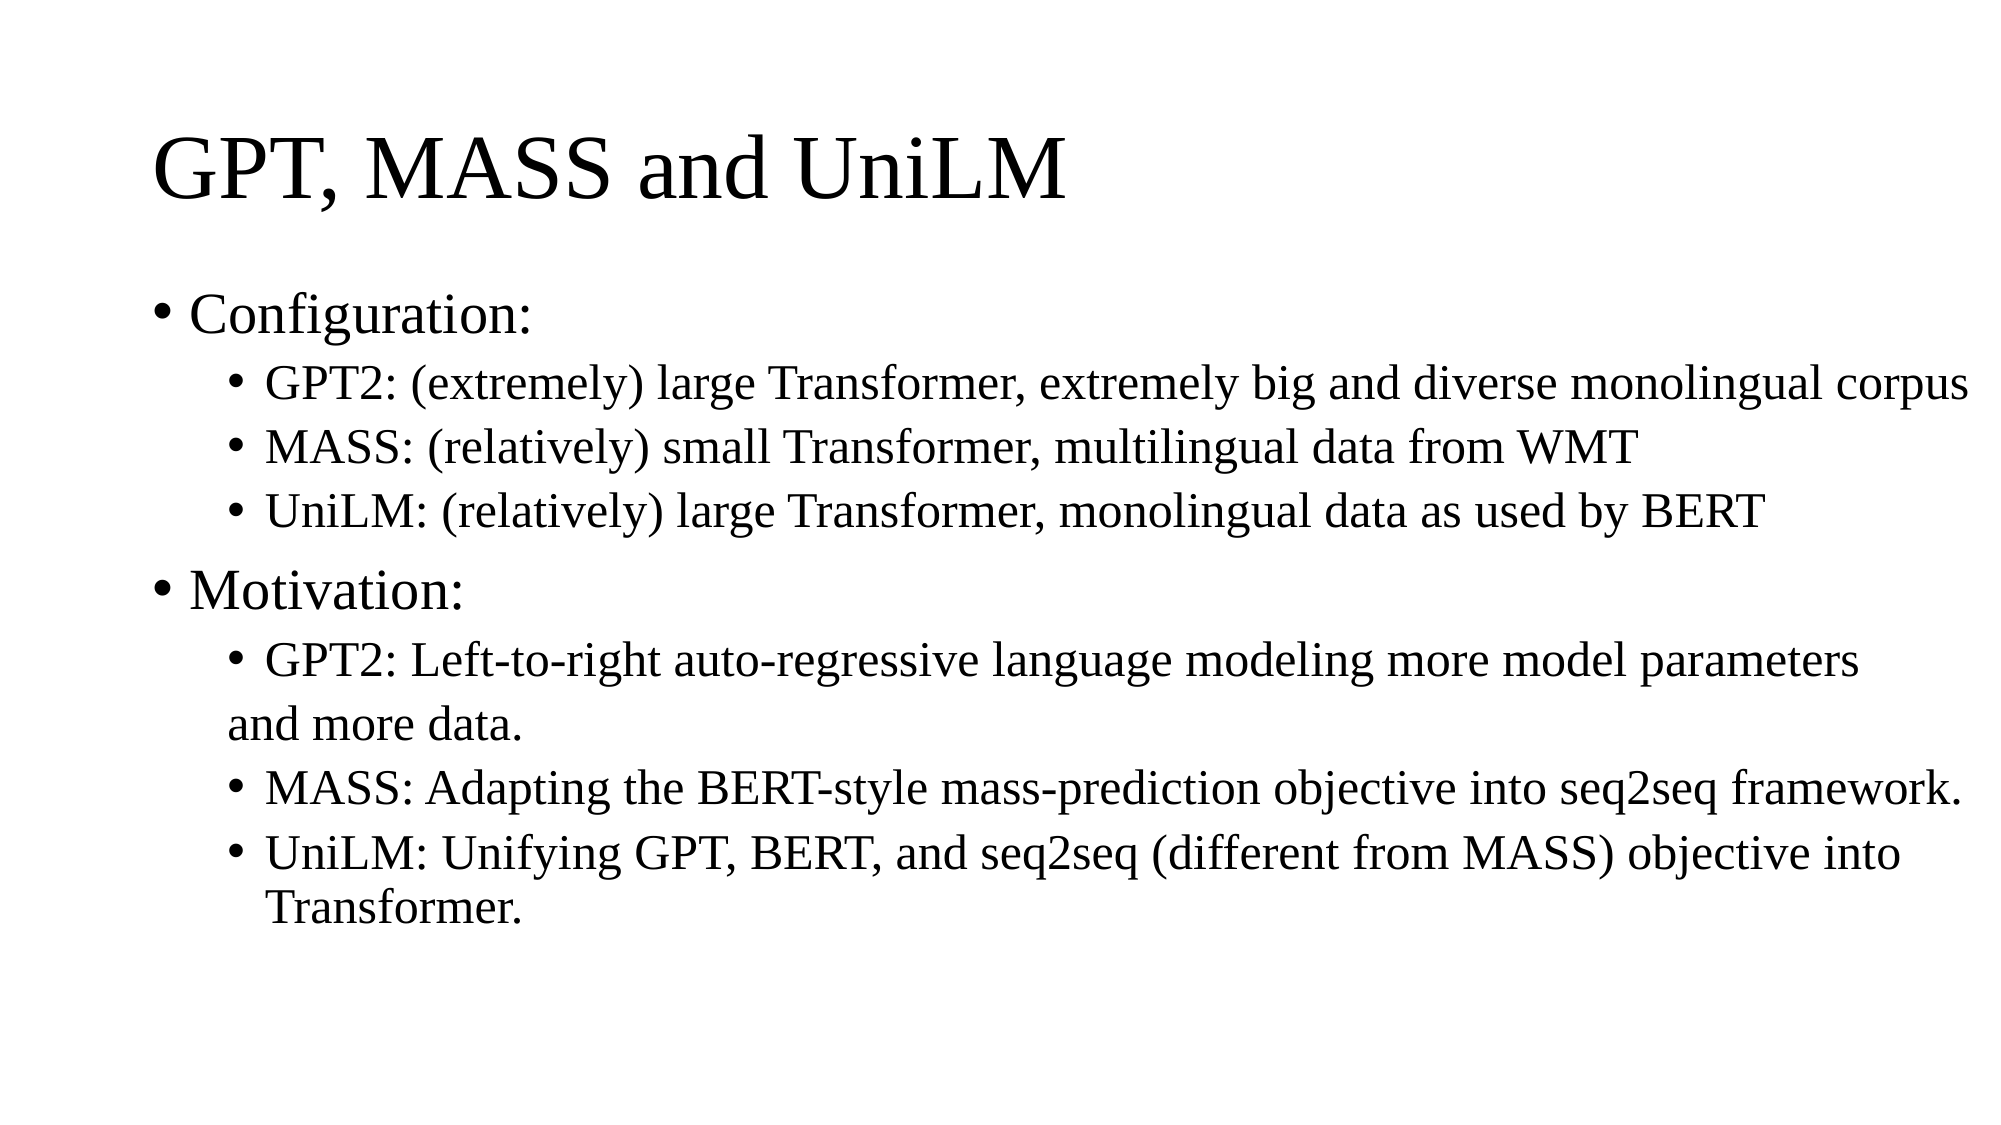

# GPT, MASS and UniLM
Configuration:
GPT2: (extremely) large Transformer, extremely big and diverse monolingual corpus
MASS: (relatively) small Transformer, multilingual data from WMT
UniLM: (relatively) large Transformer, monolingual data as used by BERT
Motivation:
GPT2: Left-to-right auto-regressive language modeling more model parameters
and more data.
MASS: Adapting the BERT-style mass-prediction objective into seq2seq framework.
UniLM: Unifying GPT, BERT, and seq2seq (different from MASS) objective into Transformer.